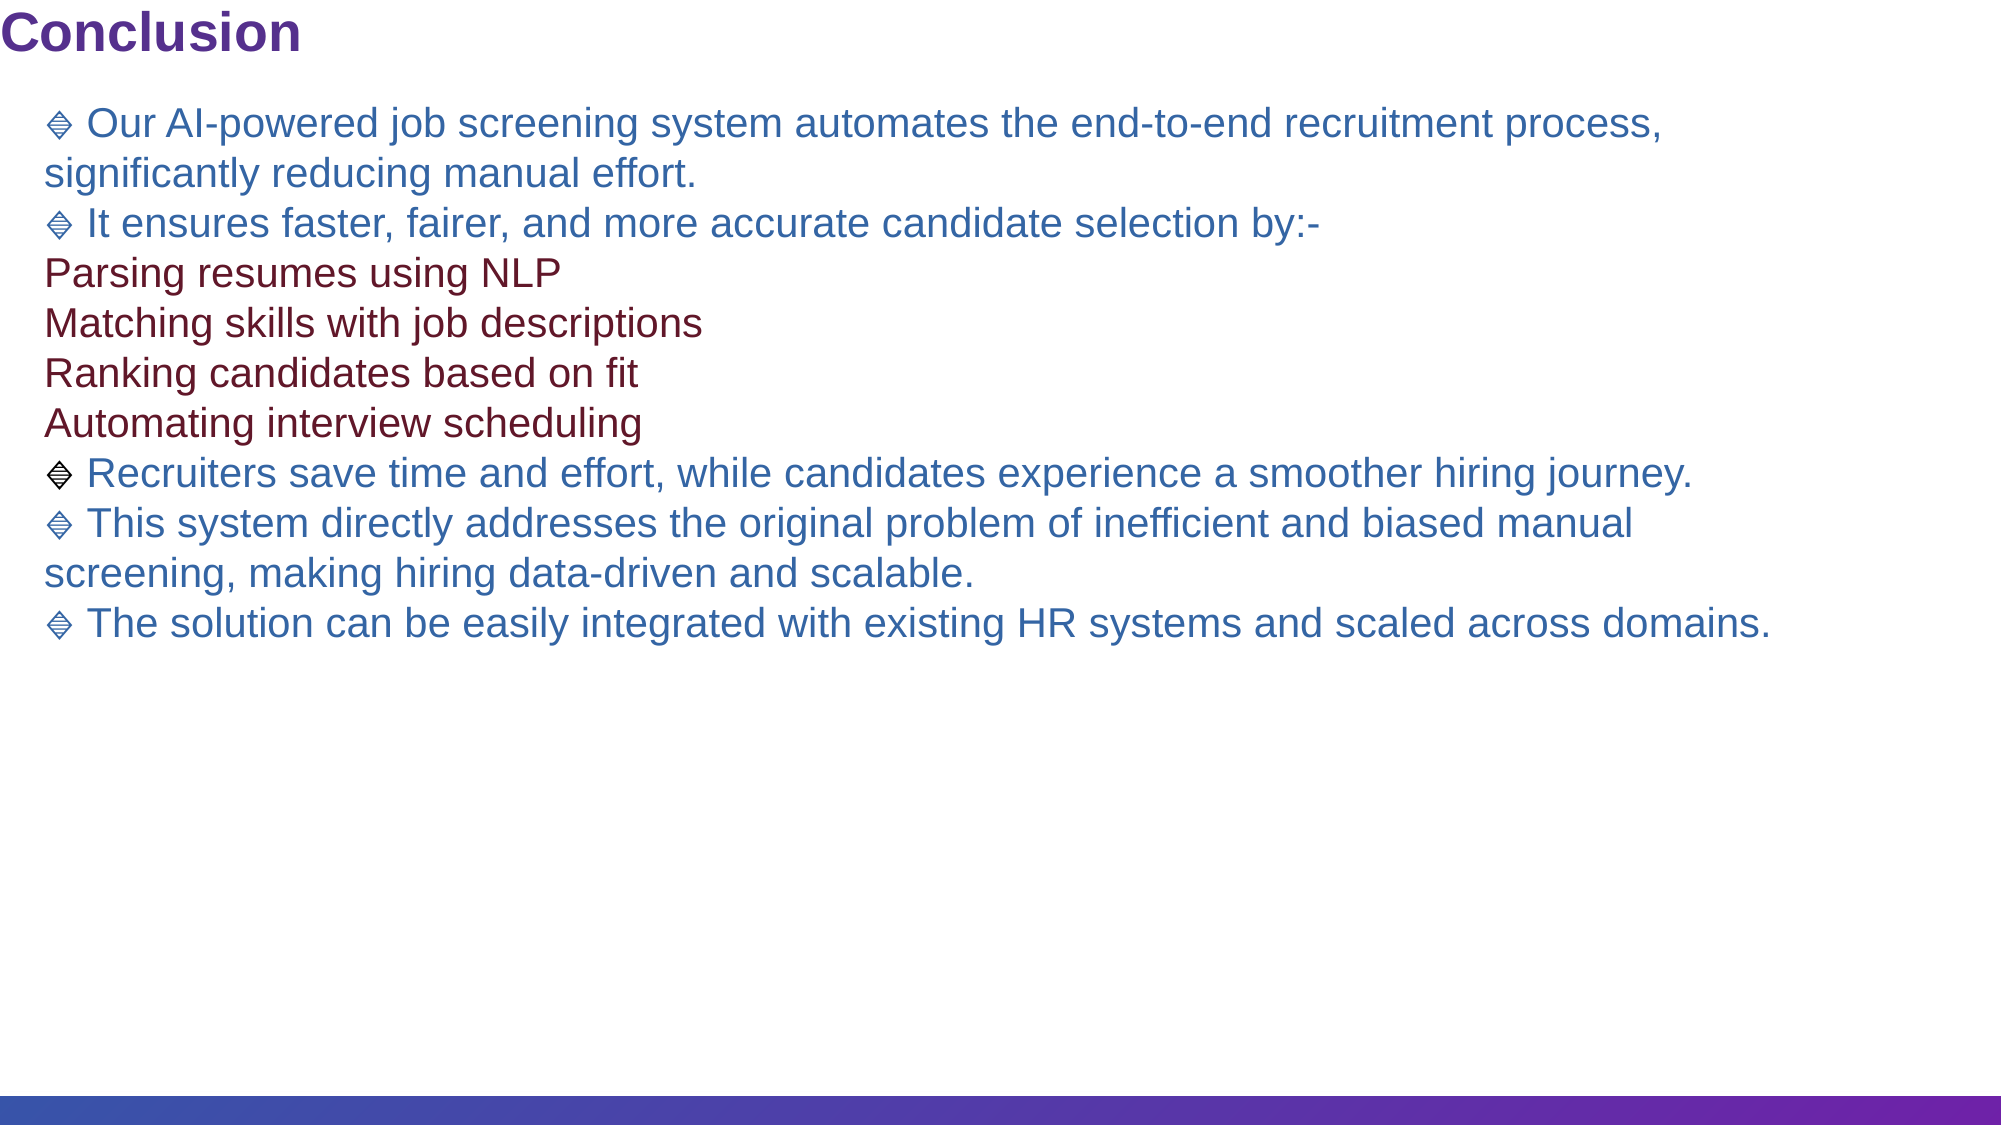

Conclusion

🔹 Our AI-powered job screening system automates the end-to-end recruitment process, significantly reducing manual effort.
🔹 It ensures faster, fairer, and more accurate candidate selection by:-
Parsing resumes using NLP
Matching skills with job descriptions
Ranking candidates based on fit
Automating interview scheduling
🔹 Recruiters save time and effort, while candidates experience a smoother hiring journey.
🔹 This system directly addresses the original problem of inefficient and biased manual screening, making hiring data-driven and scalable.
🔹 The solution can be easily integrated with existing HR systems and scaled across domains.